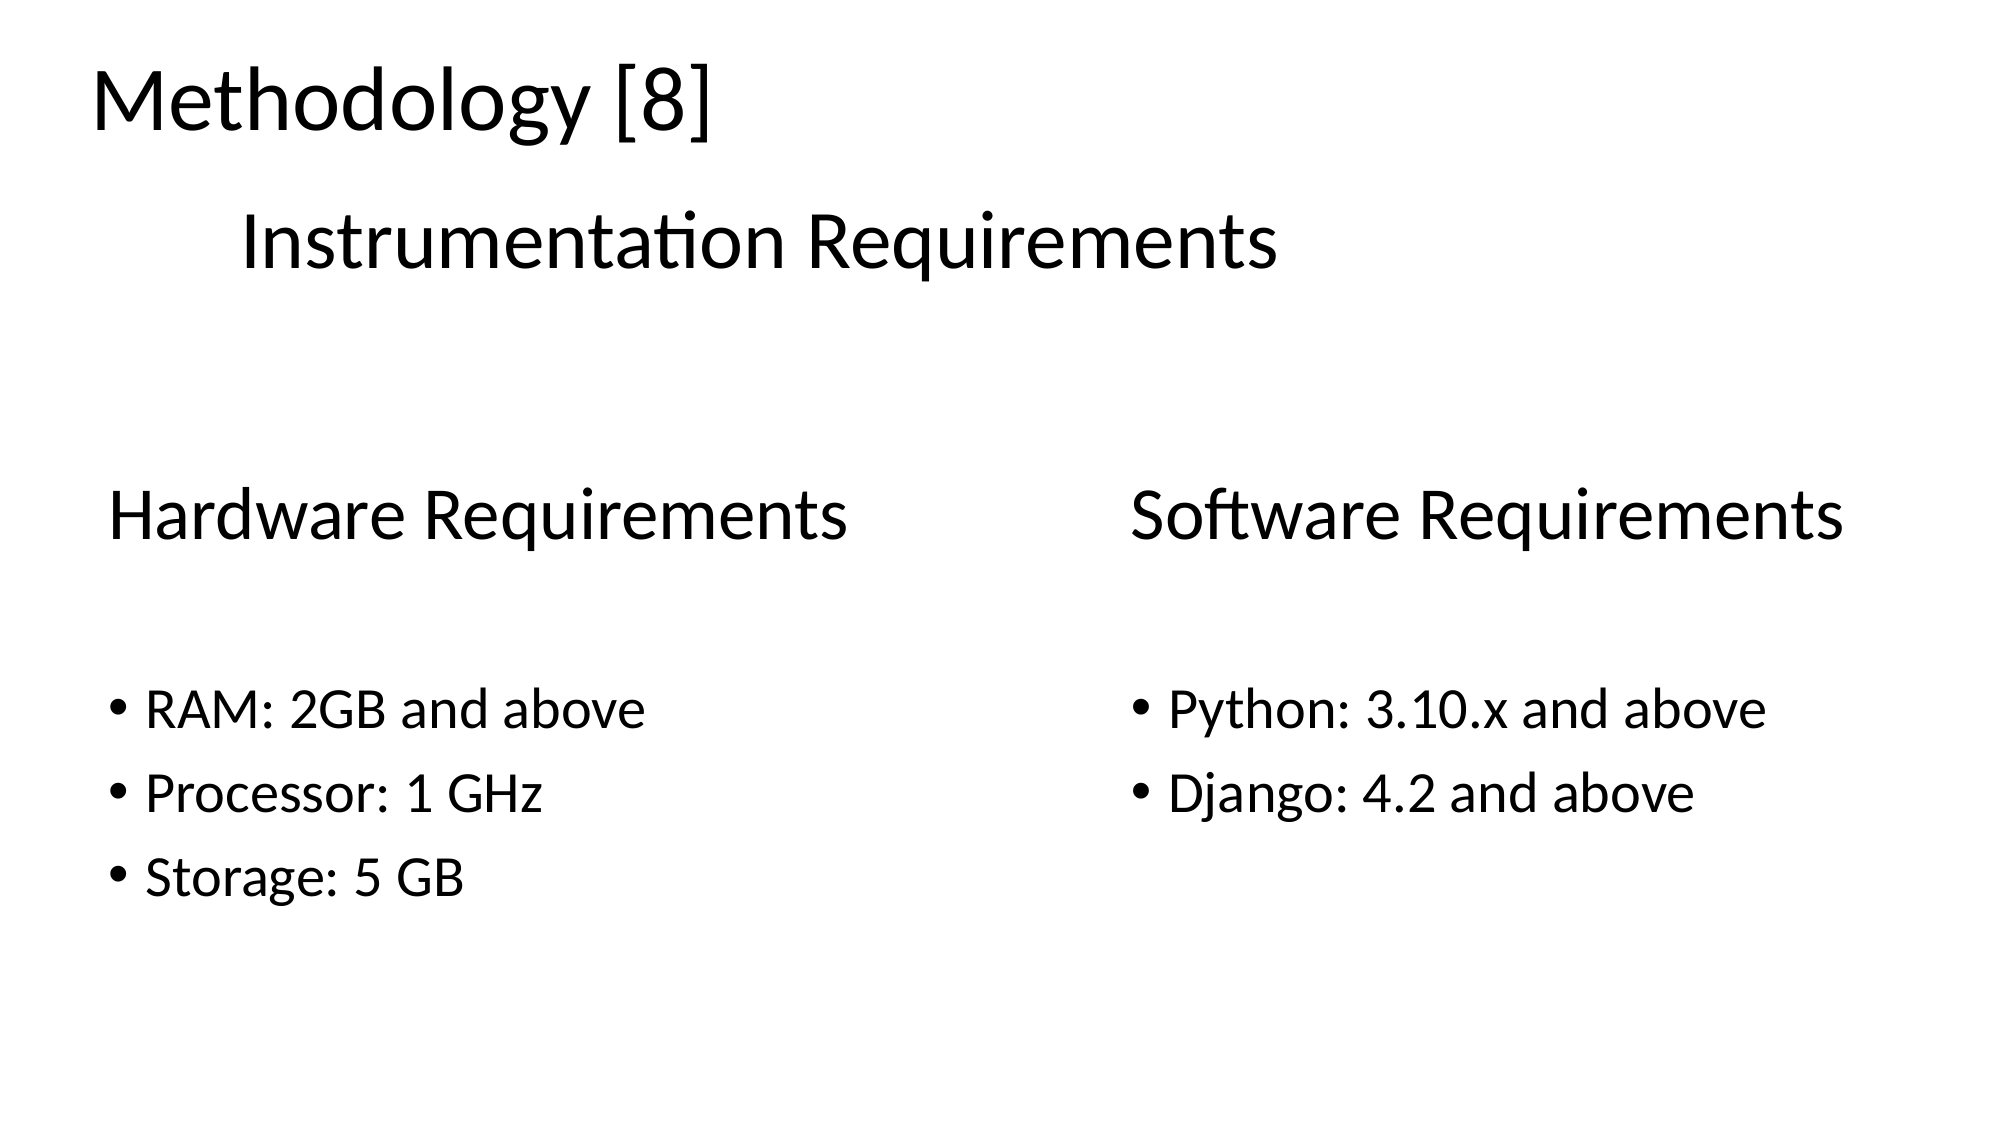

Methodology [8]
	Instrumentation Requirements
Hardware Requirements

RAM: 2GB and above
Processor: 1 GHz
Storage: 5 GB

Software Requirements

Python: 3.10.x and above
Django: 4.2 and above